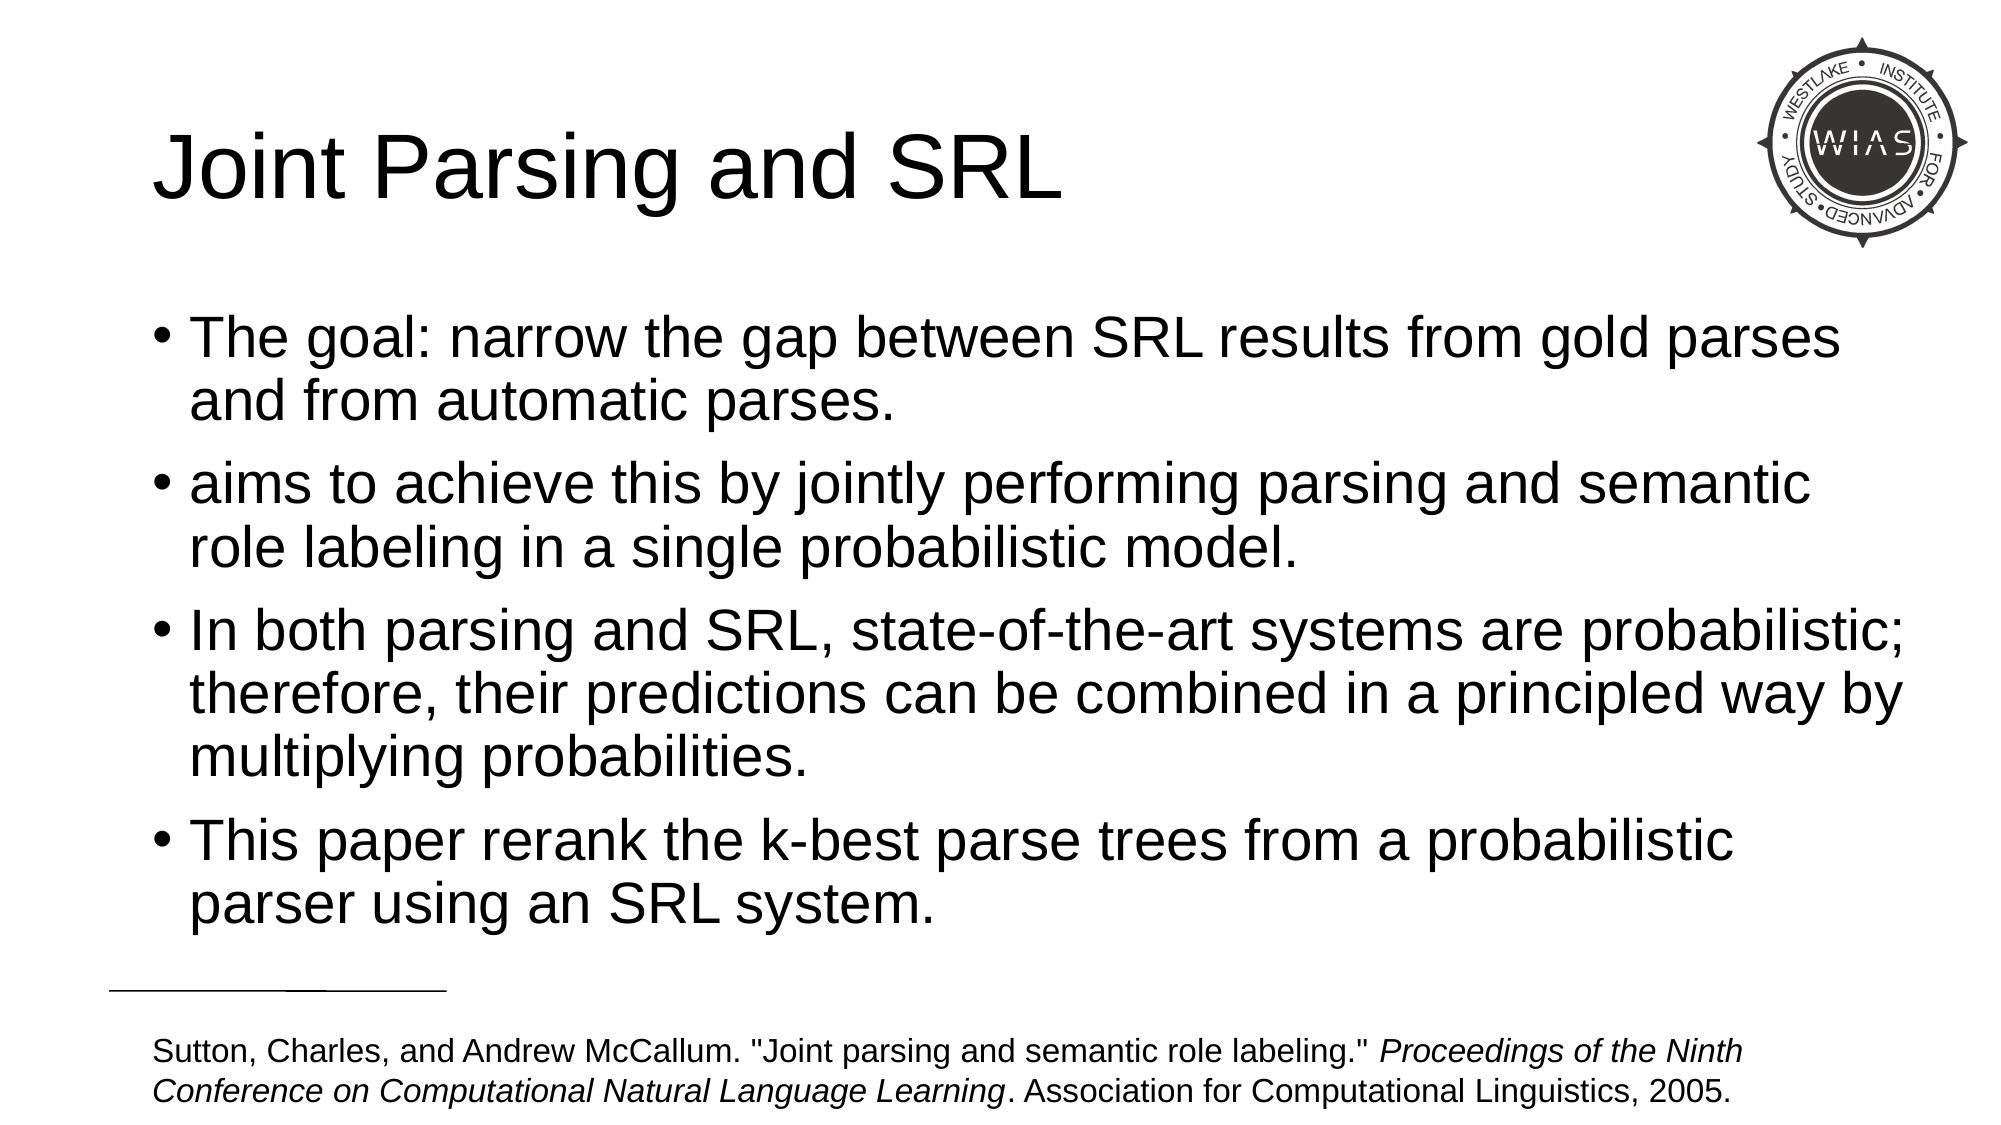

# Joint Parsing and SRL
The goal: narrow the gap between SRL results from gold parses and from automatic parses.
aims to achieve this by jointly performing parsing and semantic role labeling in a single probabilistic model.
In both parsing and SRL, state-of-the-art systems are probabilistic; therefore, their predictions can be combined in a principled way by multiplying probabilities.
This paper rerank the k-best parse trees from a probabilistic parser using an SRL system.

Sutton, Charles, and Andrew McCallum. "Joint parsing and semantic role labeling." Proceedings of the Ninth Conference on Computational Natural Language Learning. Association for Computational Linguistics, 2005.